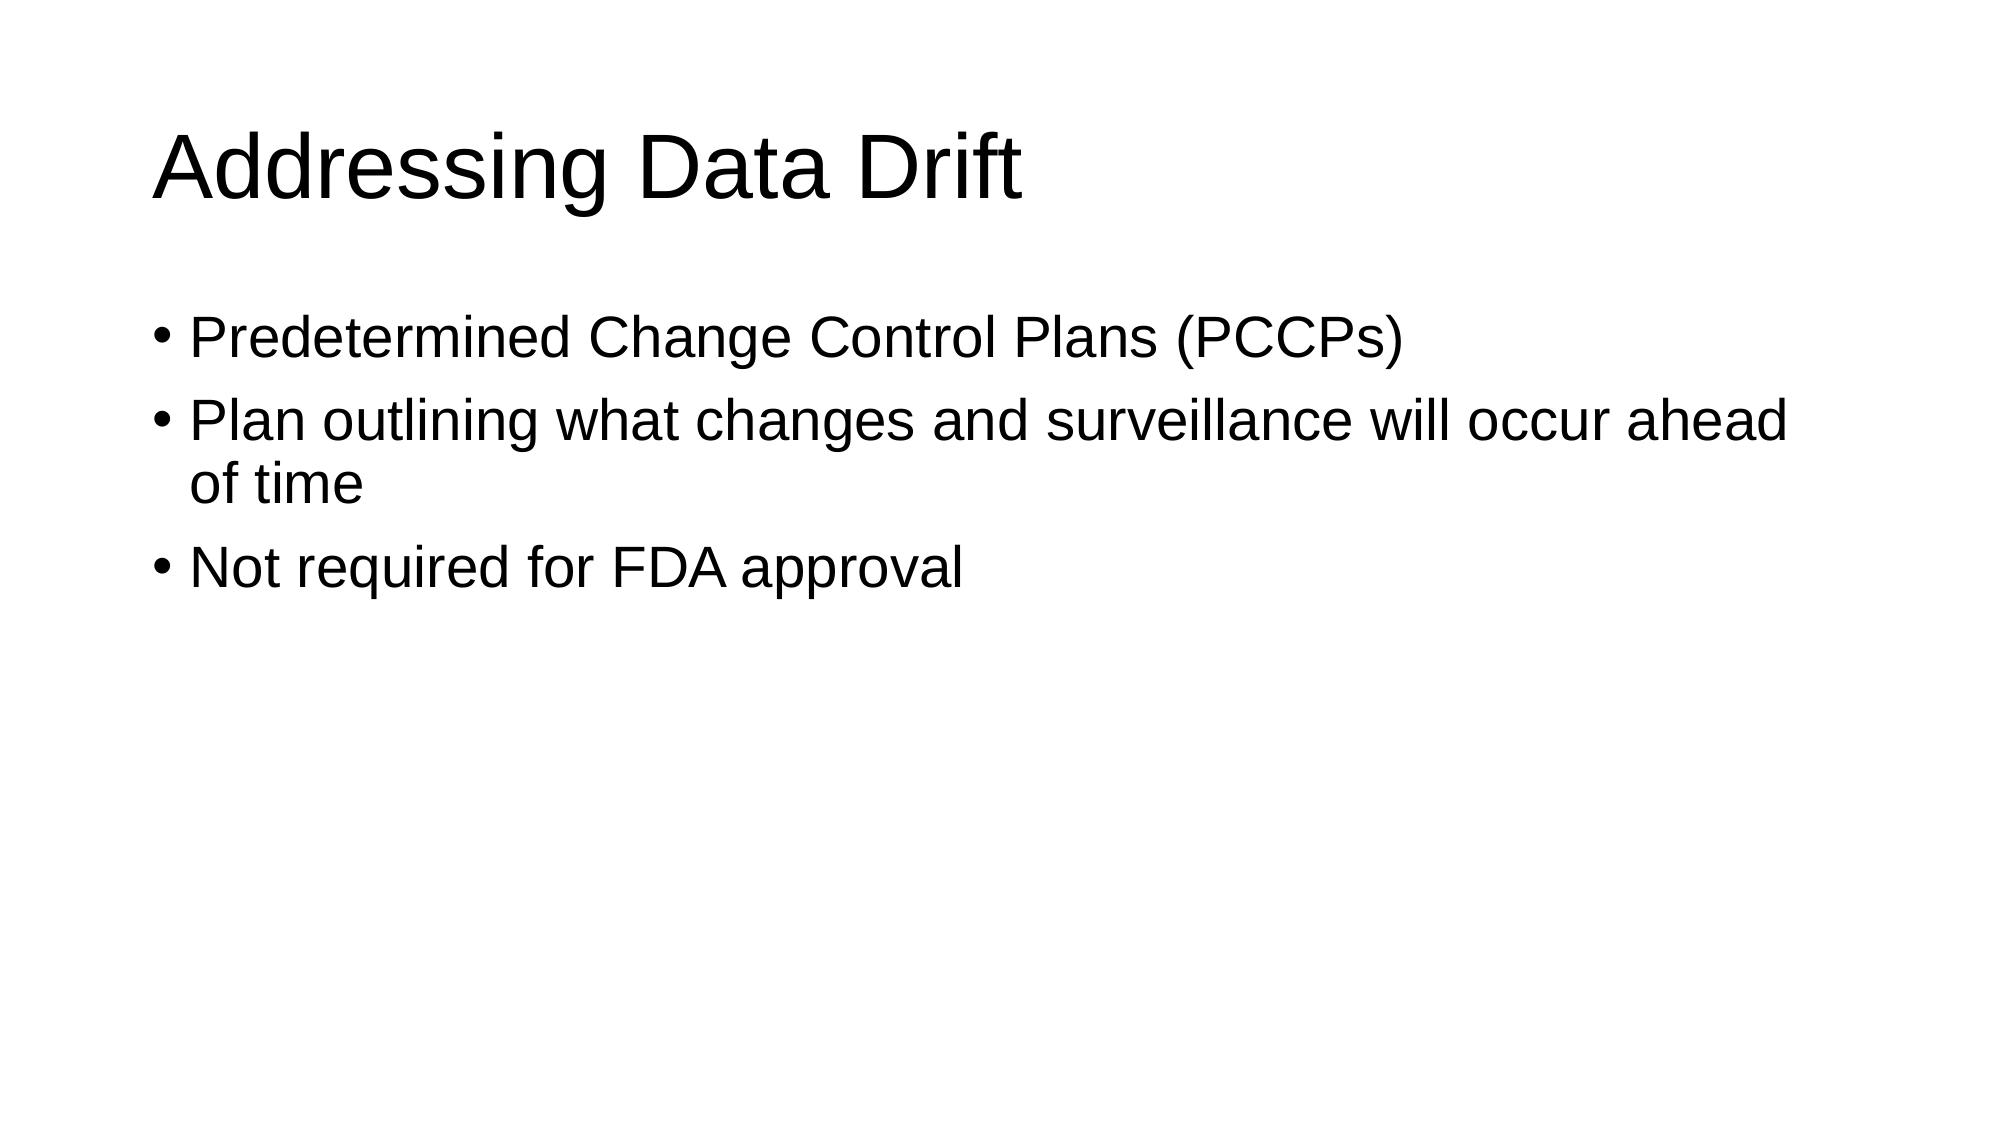

# Addressing Data Drift
Predetermined Change Control Plans (PCCPs)
Plan outlining what changes and surveillance will occur ahead of time
Not required for FDA approval